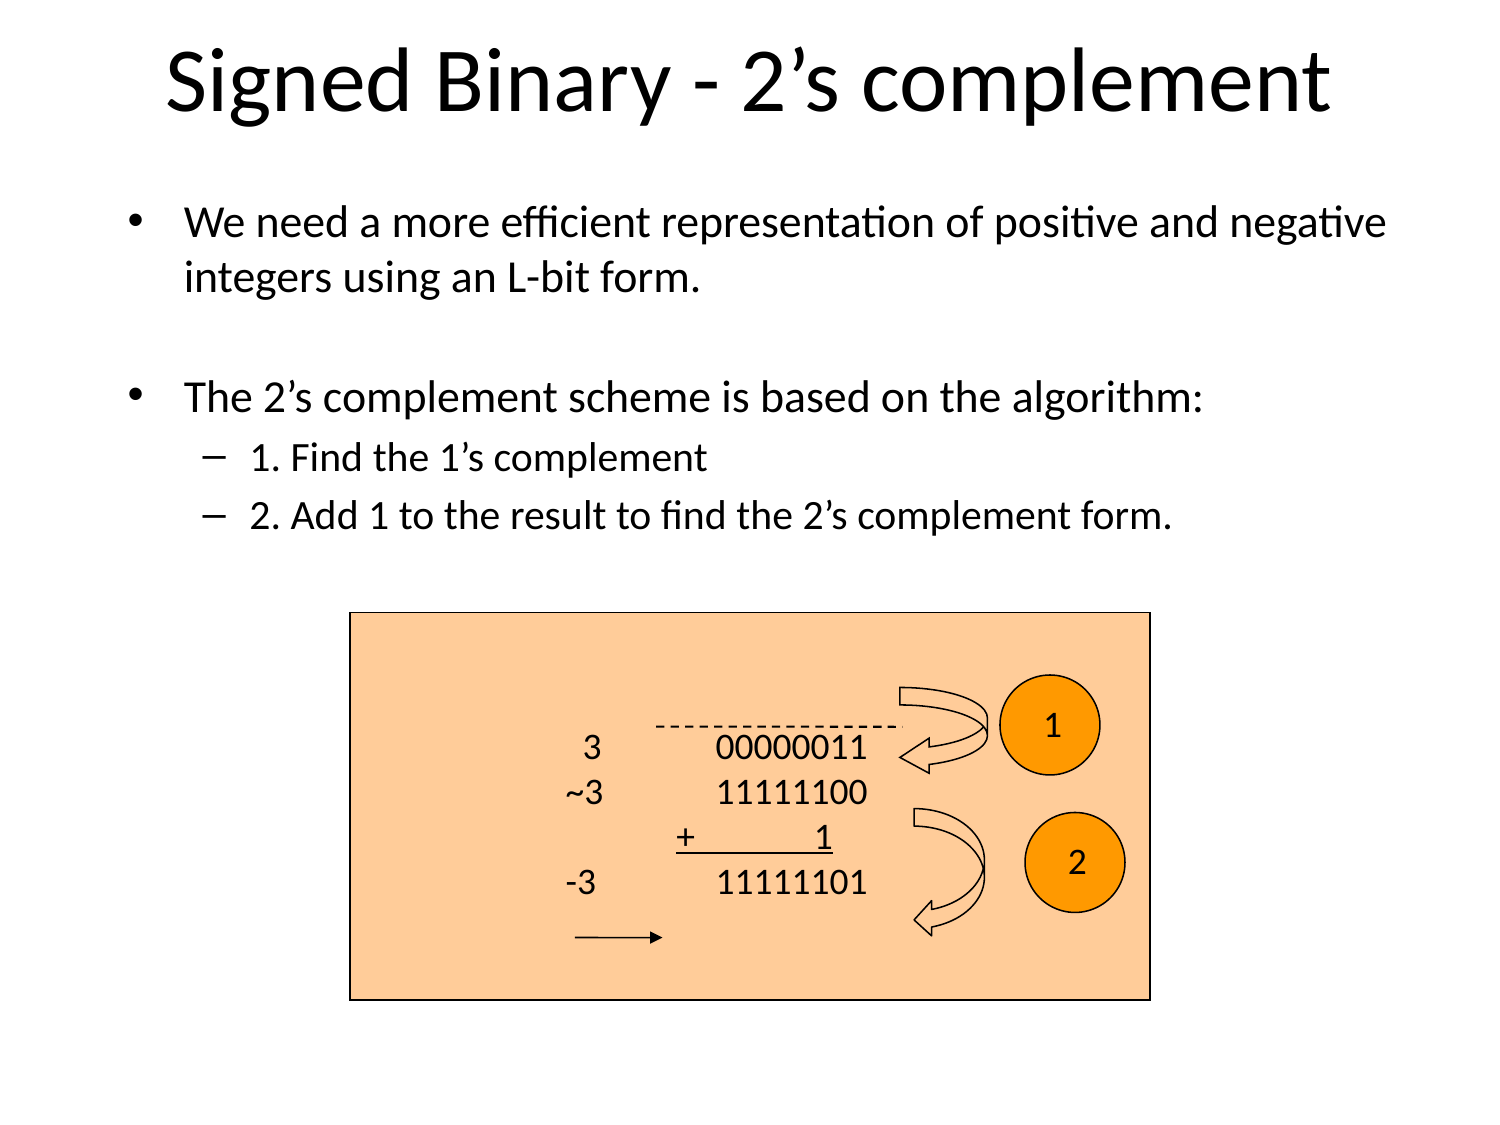

# Signed Binary - 2’s complement
We need a more efficient representation of positive and negative integers using an L-bit form.
The 2’s complement scheme is based on the algorithm:
1. Find the 1’s complement
2. Add 1 to the result to find the 2’s complement form.

  3 	00000011
~3	11111100
         +              1
-3 	11111101

1

2